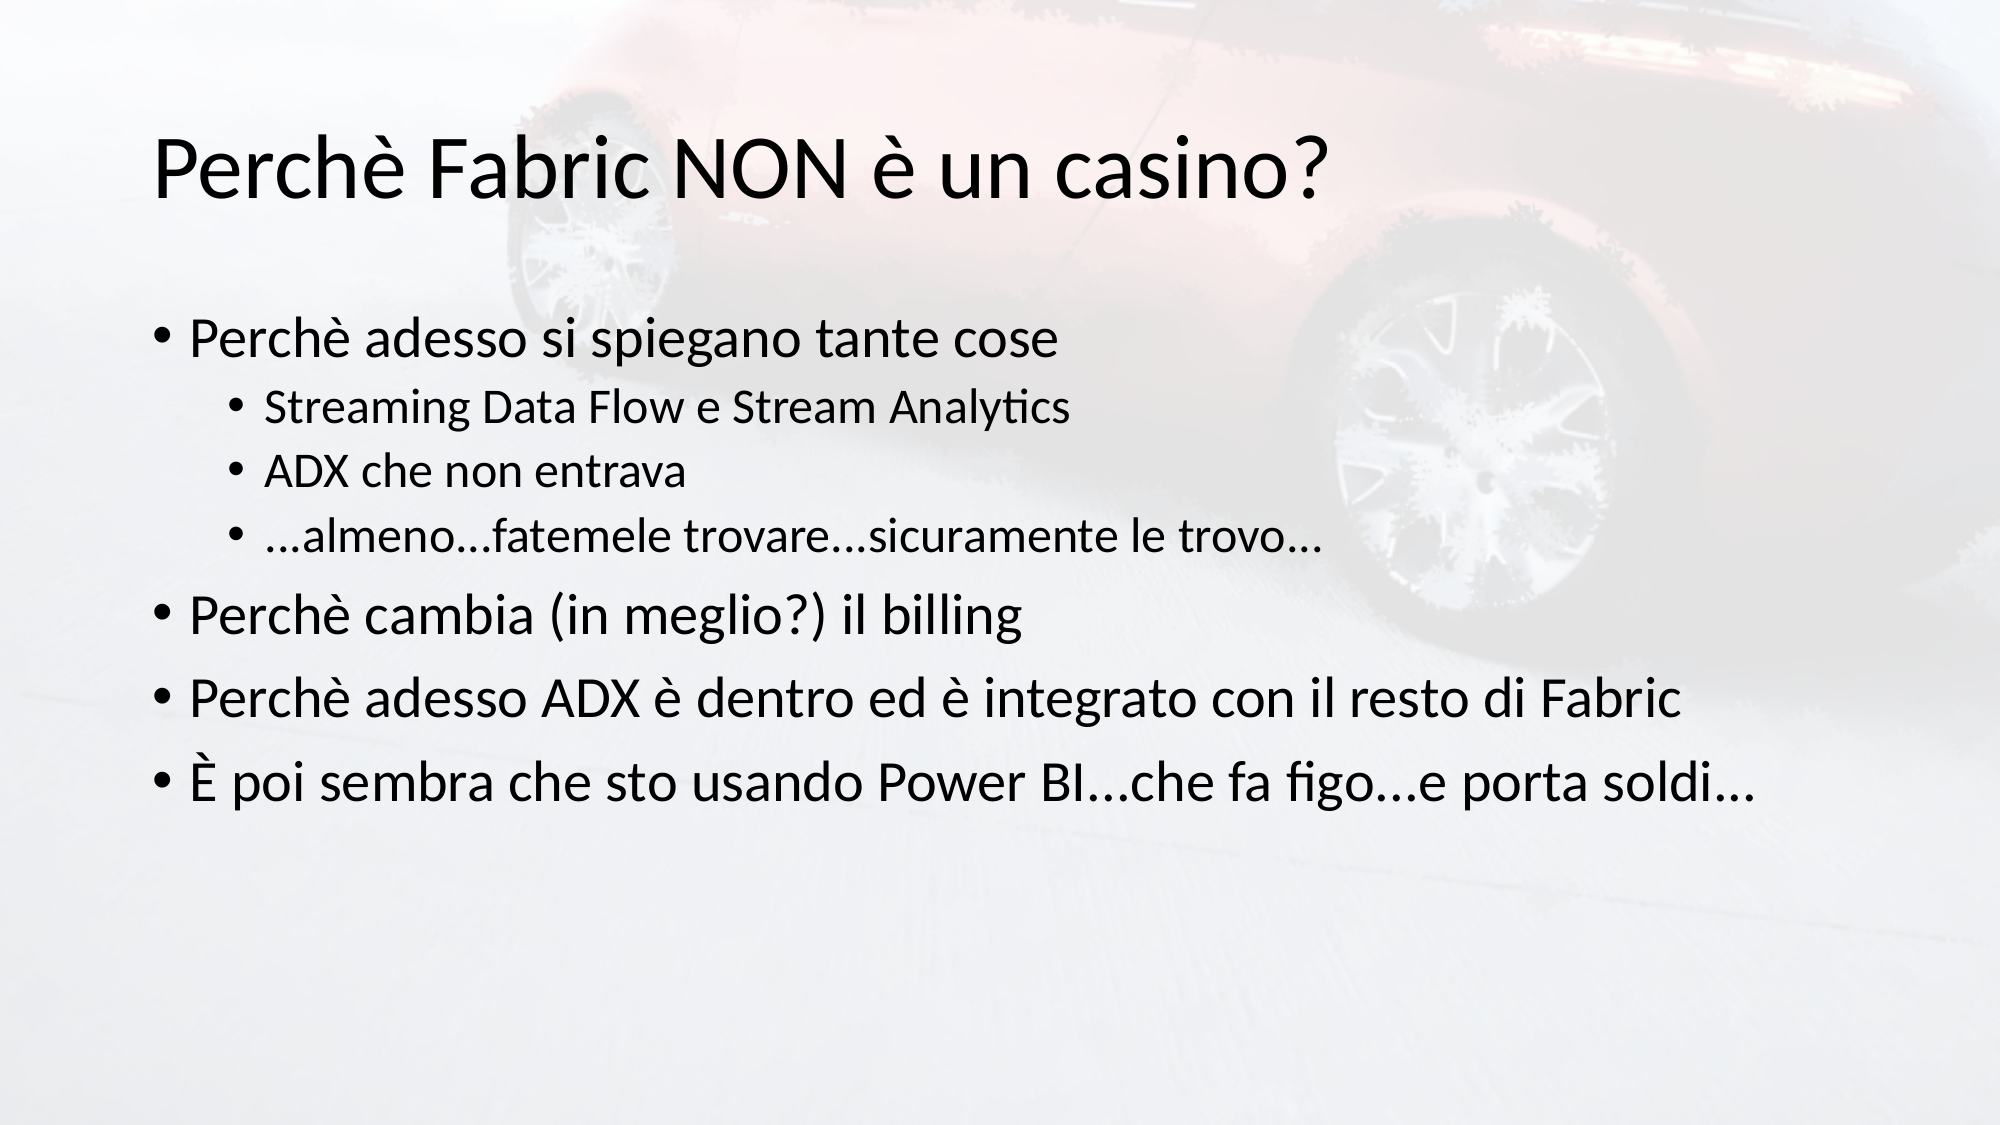

# Perchè Fabric NON è un casino?
Perchè adesso si spiegano tante cose
Streaming Data Flow e Stream Analytics
ADX che non entrava
...almeno...fatemele trovare...sicuramente le trovo...
Perchè cambia (in meglio?) il billing
Perchè adesso ADX è dentro ed è integrato con il resto di Fabric
È poi sembra che sto usando Power BI...che fa figo...e porta soldi...